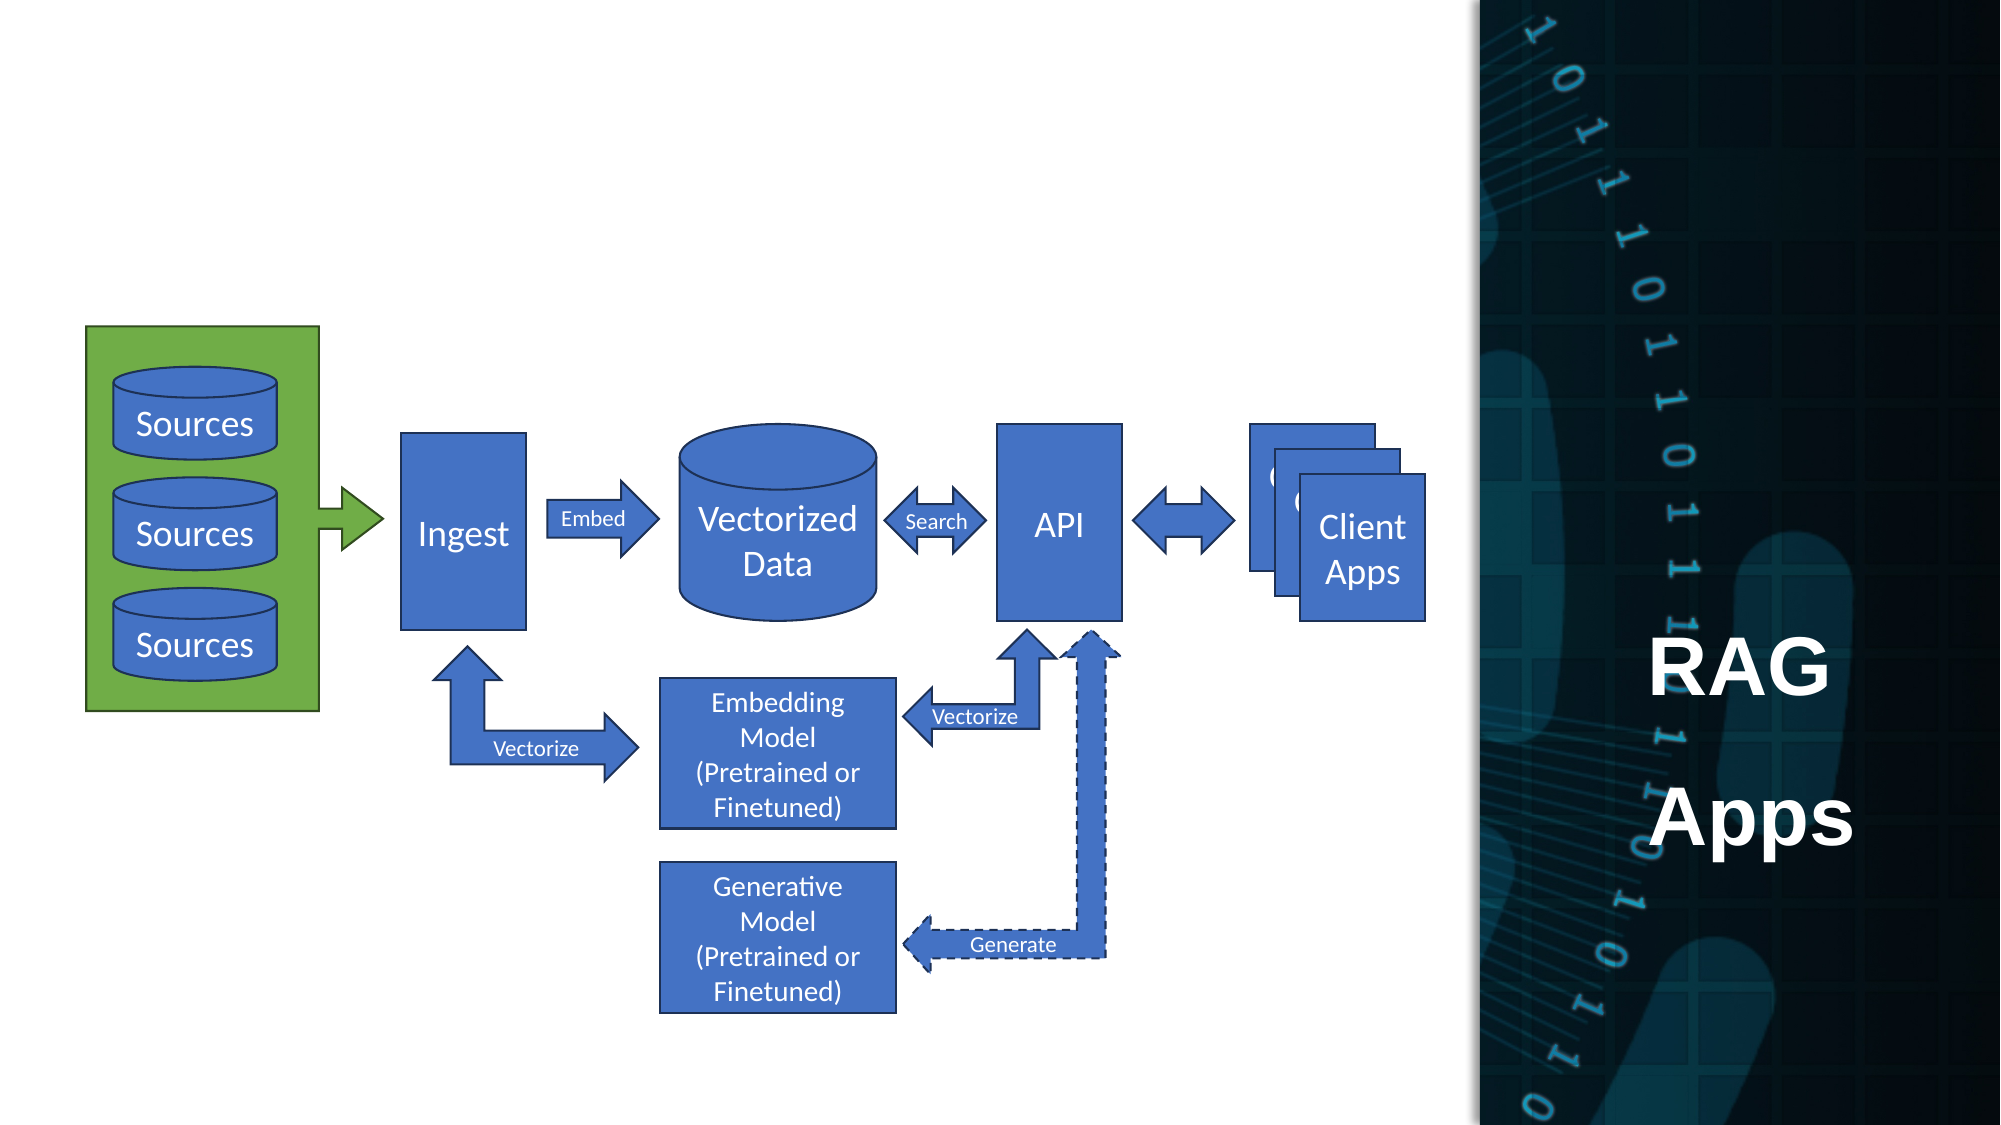

RAG
 Apps

Sources
Vectorized Data
API
Client
Apps
Ingest
Client
Apps
Client
Apps
Sources

Embed
Search
Sources

Embedding Model
(Pretrained or Finetuned)
Vectorize
Vectorize
Generative Model
(Pretrained or Finetuned)
Generate